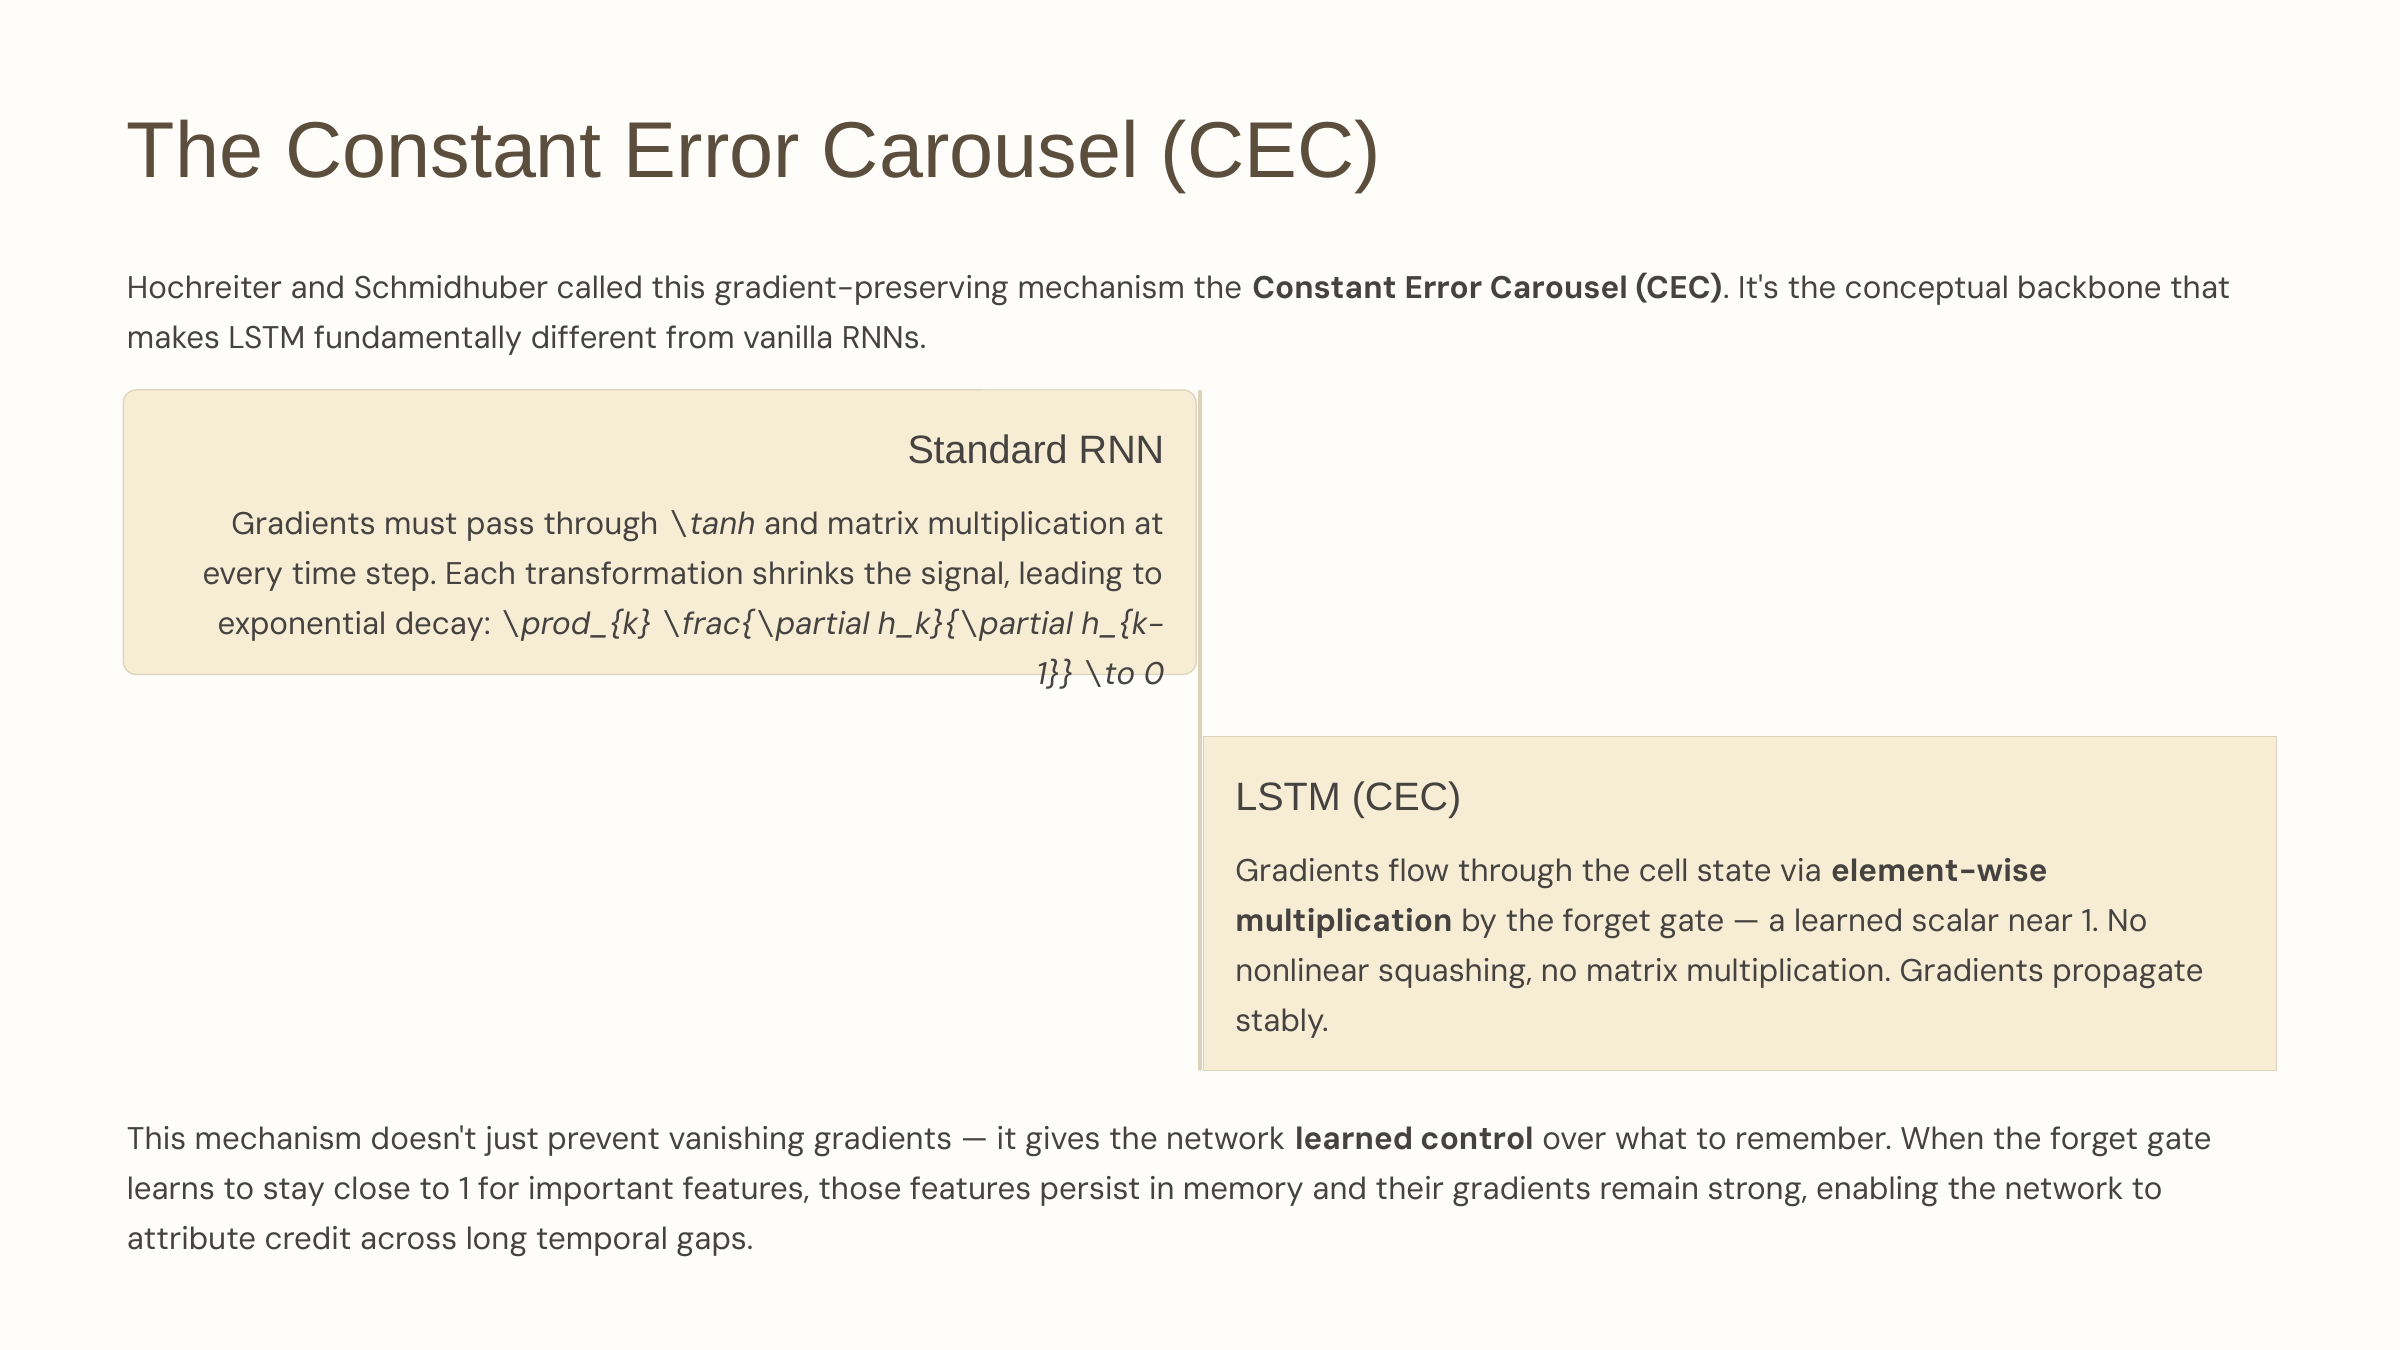

The Constant Error Carousel (CEC)
Hochreiter and Schmidhuber called this gradient-preserving mechanism the Constant Error Carousel (CEC). It's the conceptual backbone that makes LSTM fundamentally different from vanilla RNNs.

Standard RNN
Gradients must pass through \tanh and matrix multiplication at every time step. Each transformation shrinks the signal, leading to exponential decay: \prod_{k} \frac{\partial h_k}{\partial h_{k-1}} \to 0

LSTM (CEC)
Gradients flow through the cell state via element-wise multiplication by the forget gate — a learned scalar near 1. No nonlinear squashing, no matrix multiplication. Gradients propagate stably.
This mechanism doesn't just prevent vanishing gradients — it gives the network learned control over what to remember. When the forget gate learns to stay close to 1 for important features, those features persist in memory and their gradients remain strong, enabling the network to attribute credit across long temporal gaps.